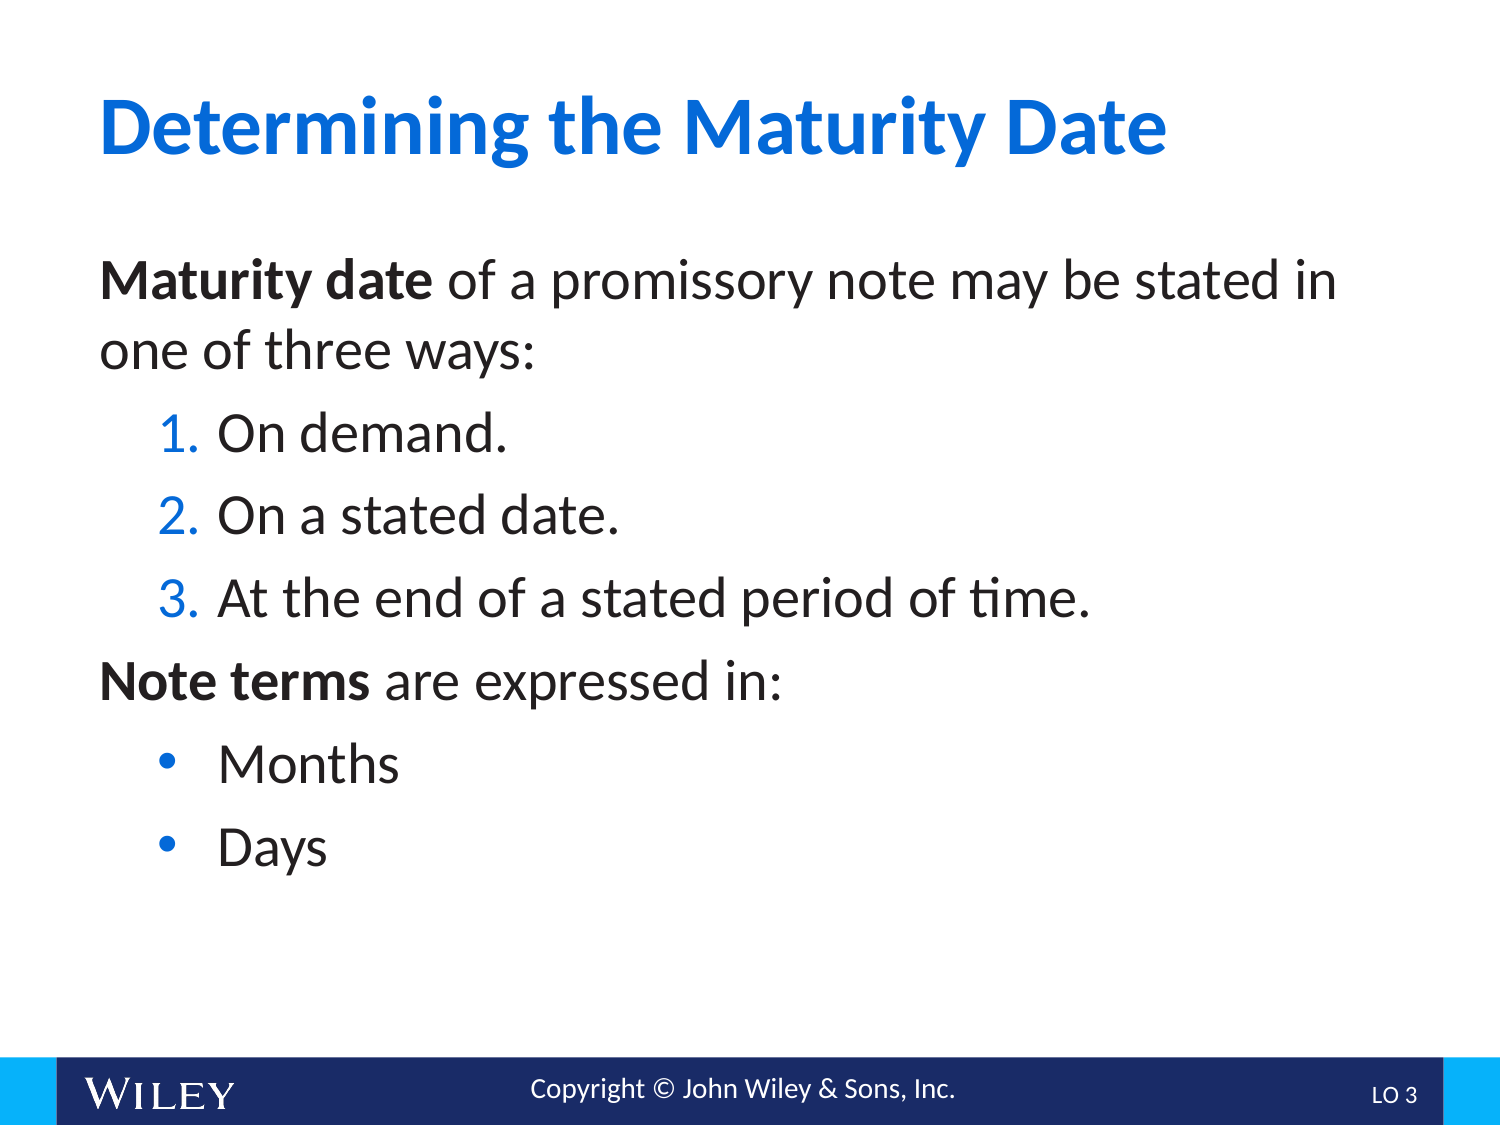

# Determining the Maturity Date
Maturity date of a promissory note may be stated in one of three ways:
On demand.
On a stated date.
At the end of a stated period of time.
Note terms are expressed in:
Months
Days
L O 3